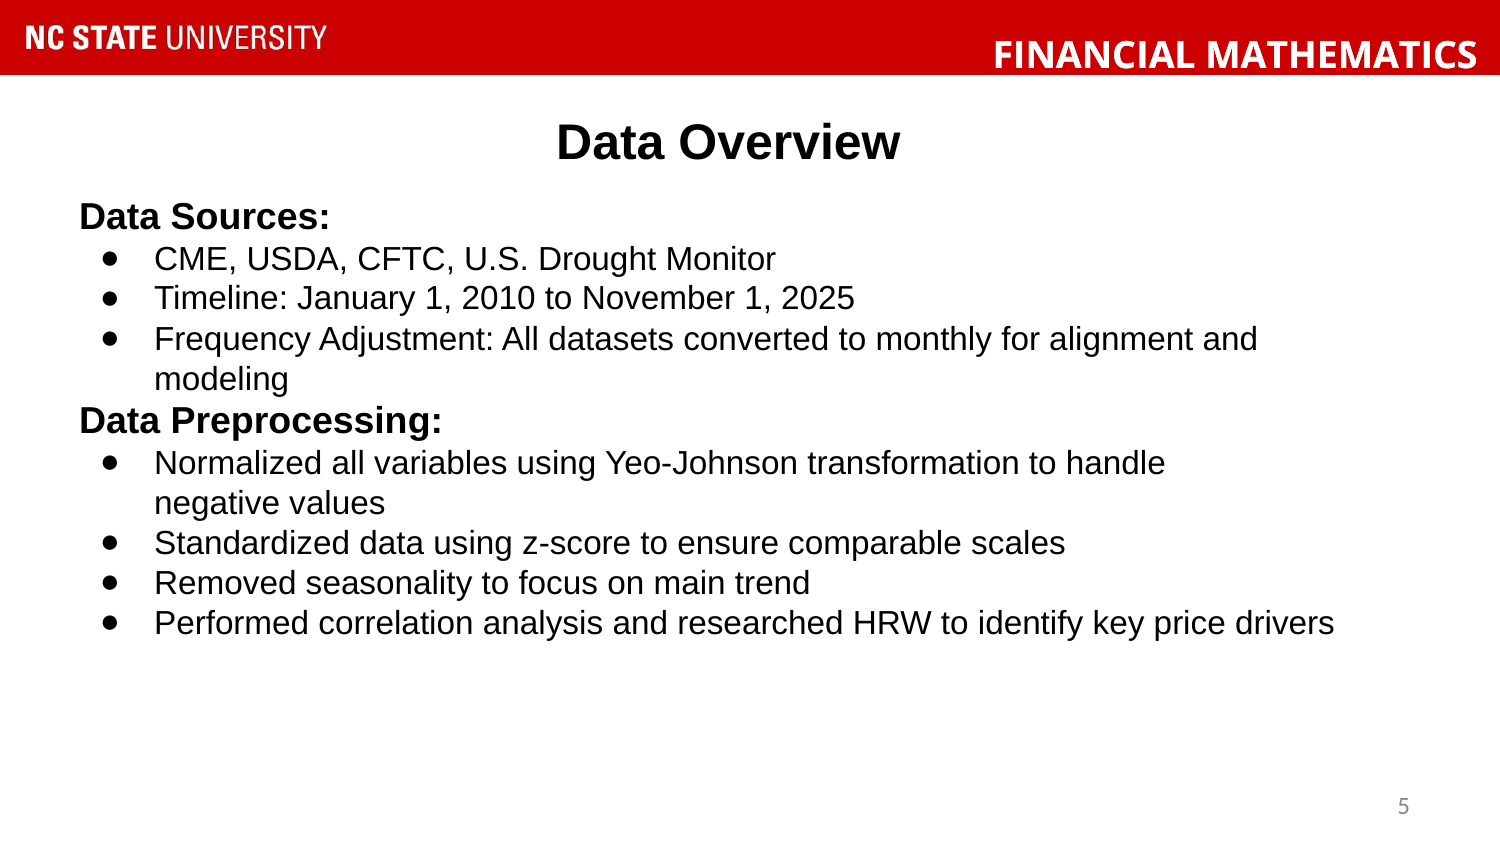

Data Overview
Data Sources:
CME, USDA, CFTC, U.S. Drought Monitor
Timeline: January 1, 2010 to November 1, 2025
Frequency Adjustment: All datasets converted to monthly for alignment and modeling
Data Preprocessing:
Normalized all variables using Yeo-Johnson transformation to handle
negative values
Standardized data using z-score to ensure comparable scales
Removed seasonality to focus on main trend
Performed correlation analysis and researched HRW to identify key price drivers

5